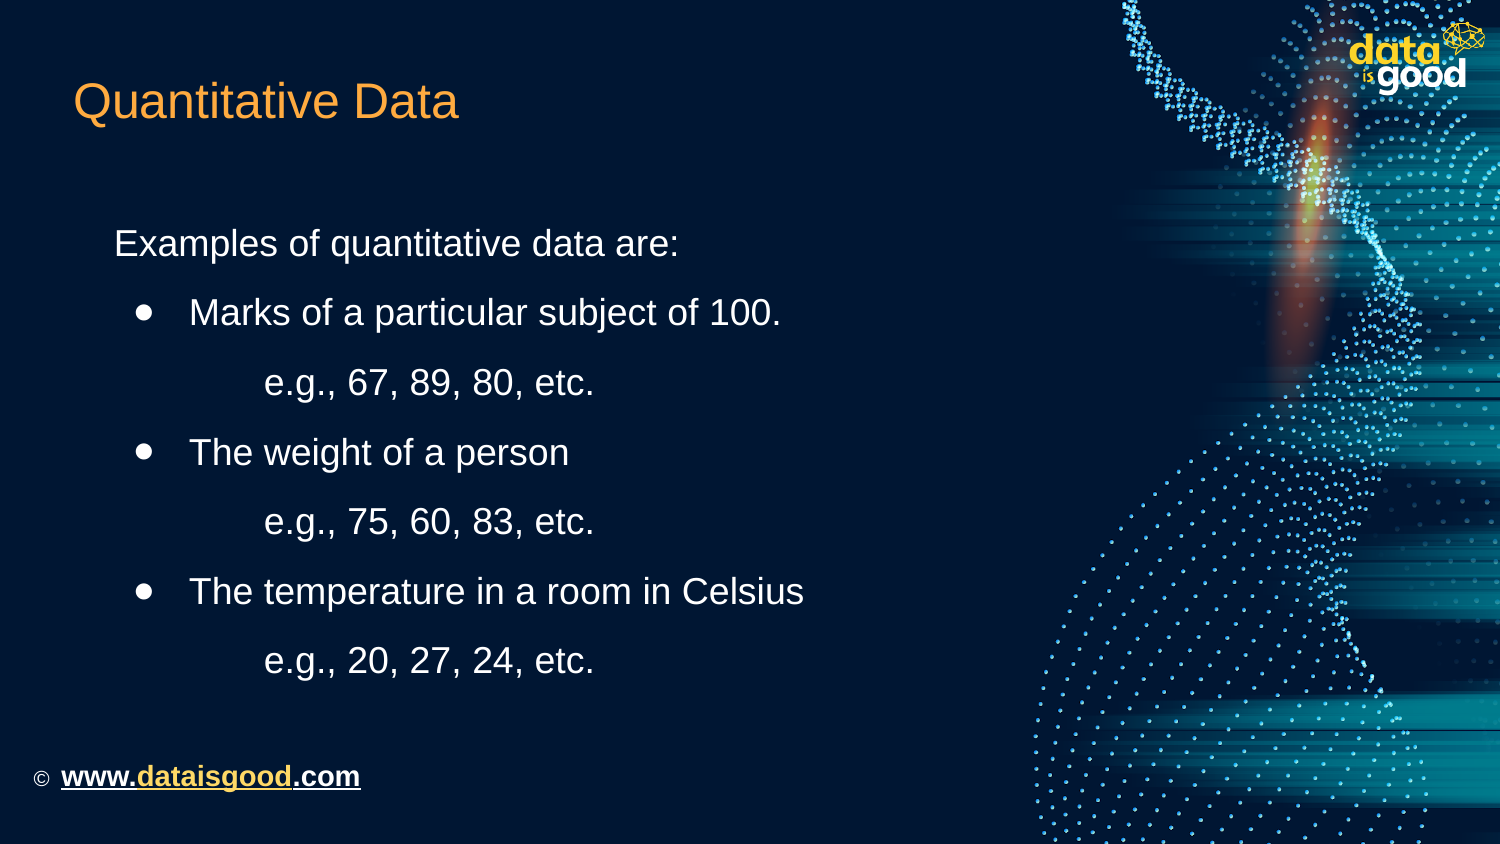

# Quantitative Data
Examples of quantitative data are:
Marks of a particular subject of 100.
e.g., 67, 89, 80, etc.
The weight of a person
e.g., 75, 60, 83, etc.
The temperature in a room in Celsius
e.g., 20, 27, 24, etc.